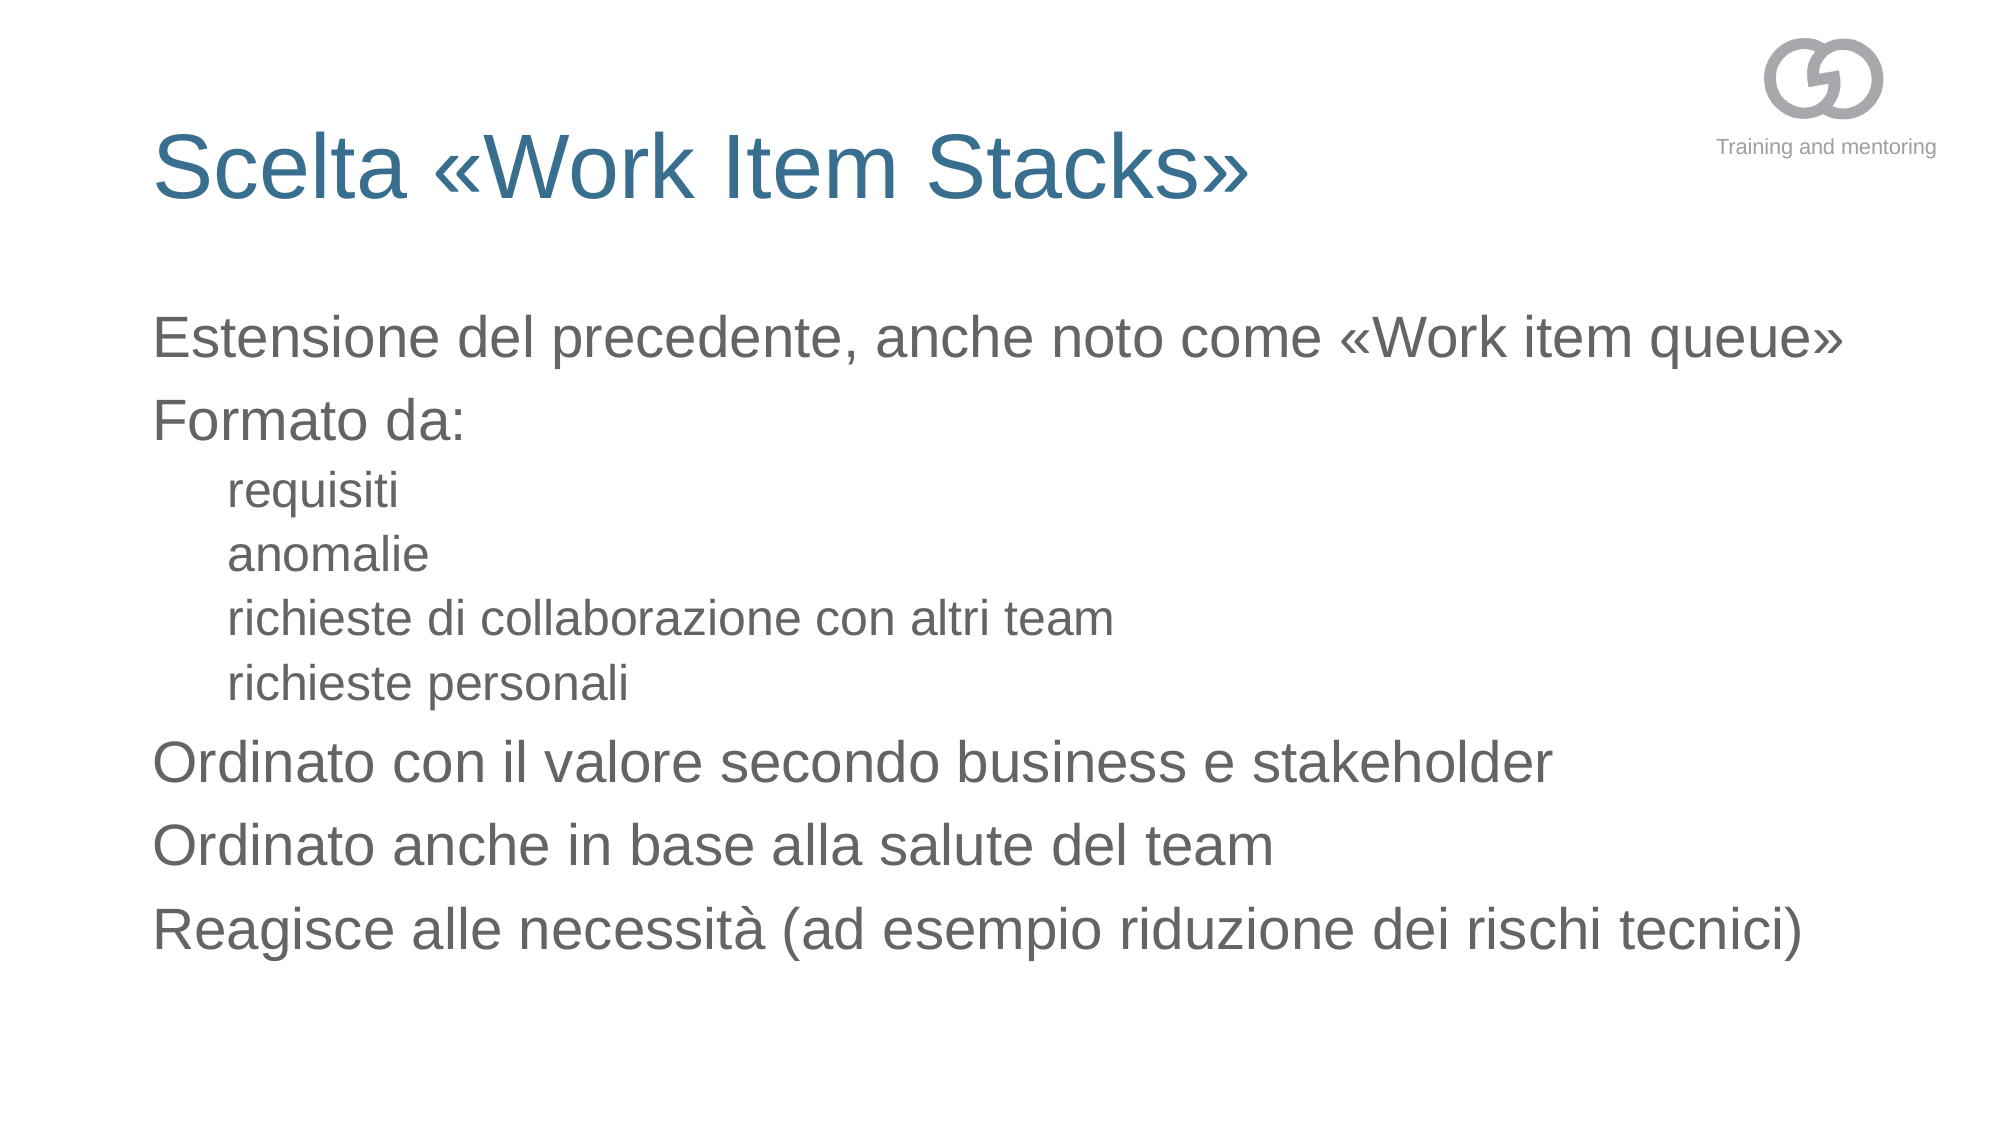

# Scelta «Work Item Stacks»
Estensione del precedente, anche noto come «Work item queue»
Formato da:
requisiti
anomalie
richieste di collaborazione con altri team
richieste personali
Ordinato con il valore secondo business e stakeholder
Ordinato anche in base alla salute del team
Reagisce alle necessità (ad esempio riduzione dei rischi tecnici)